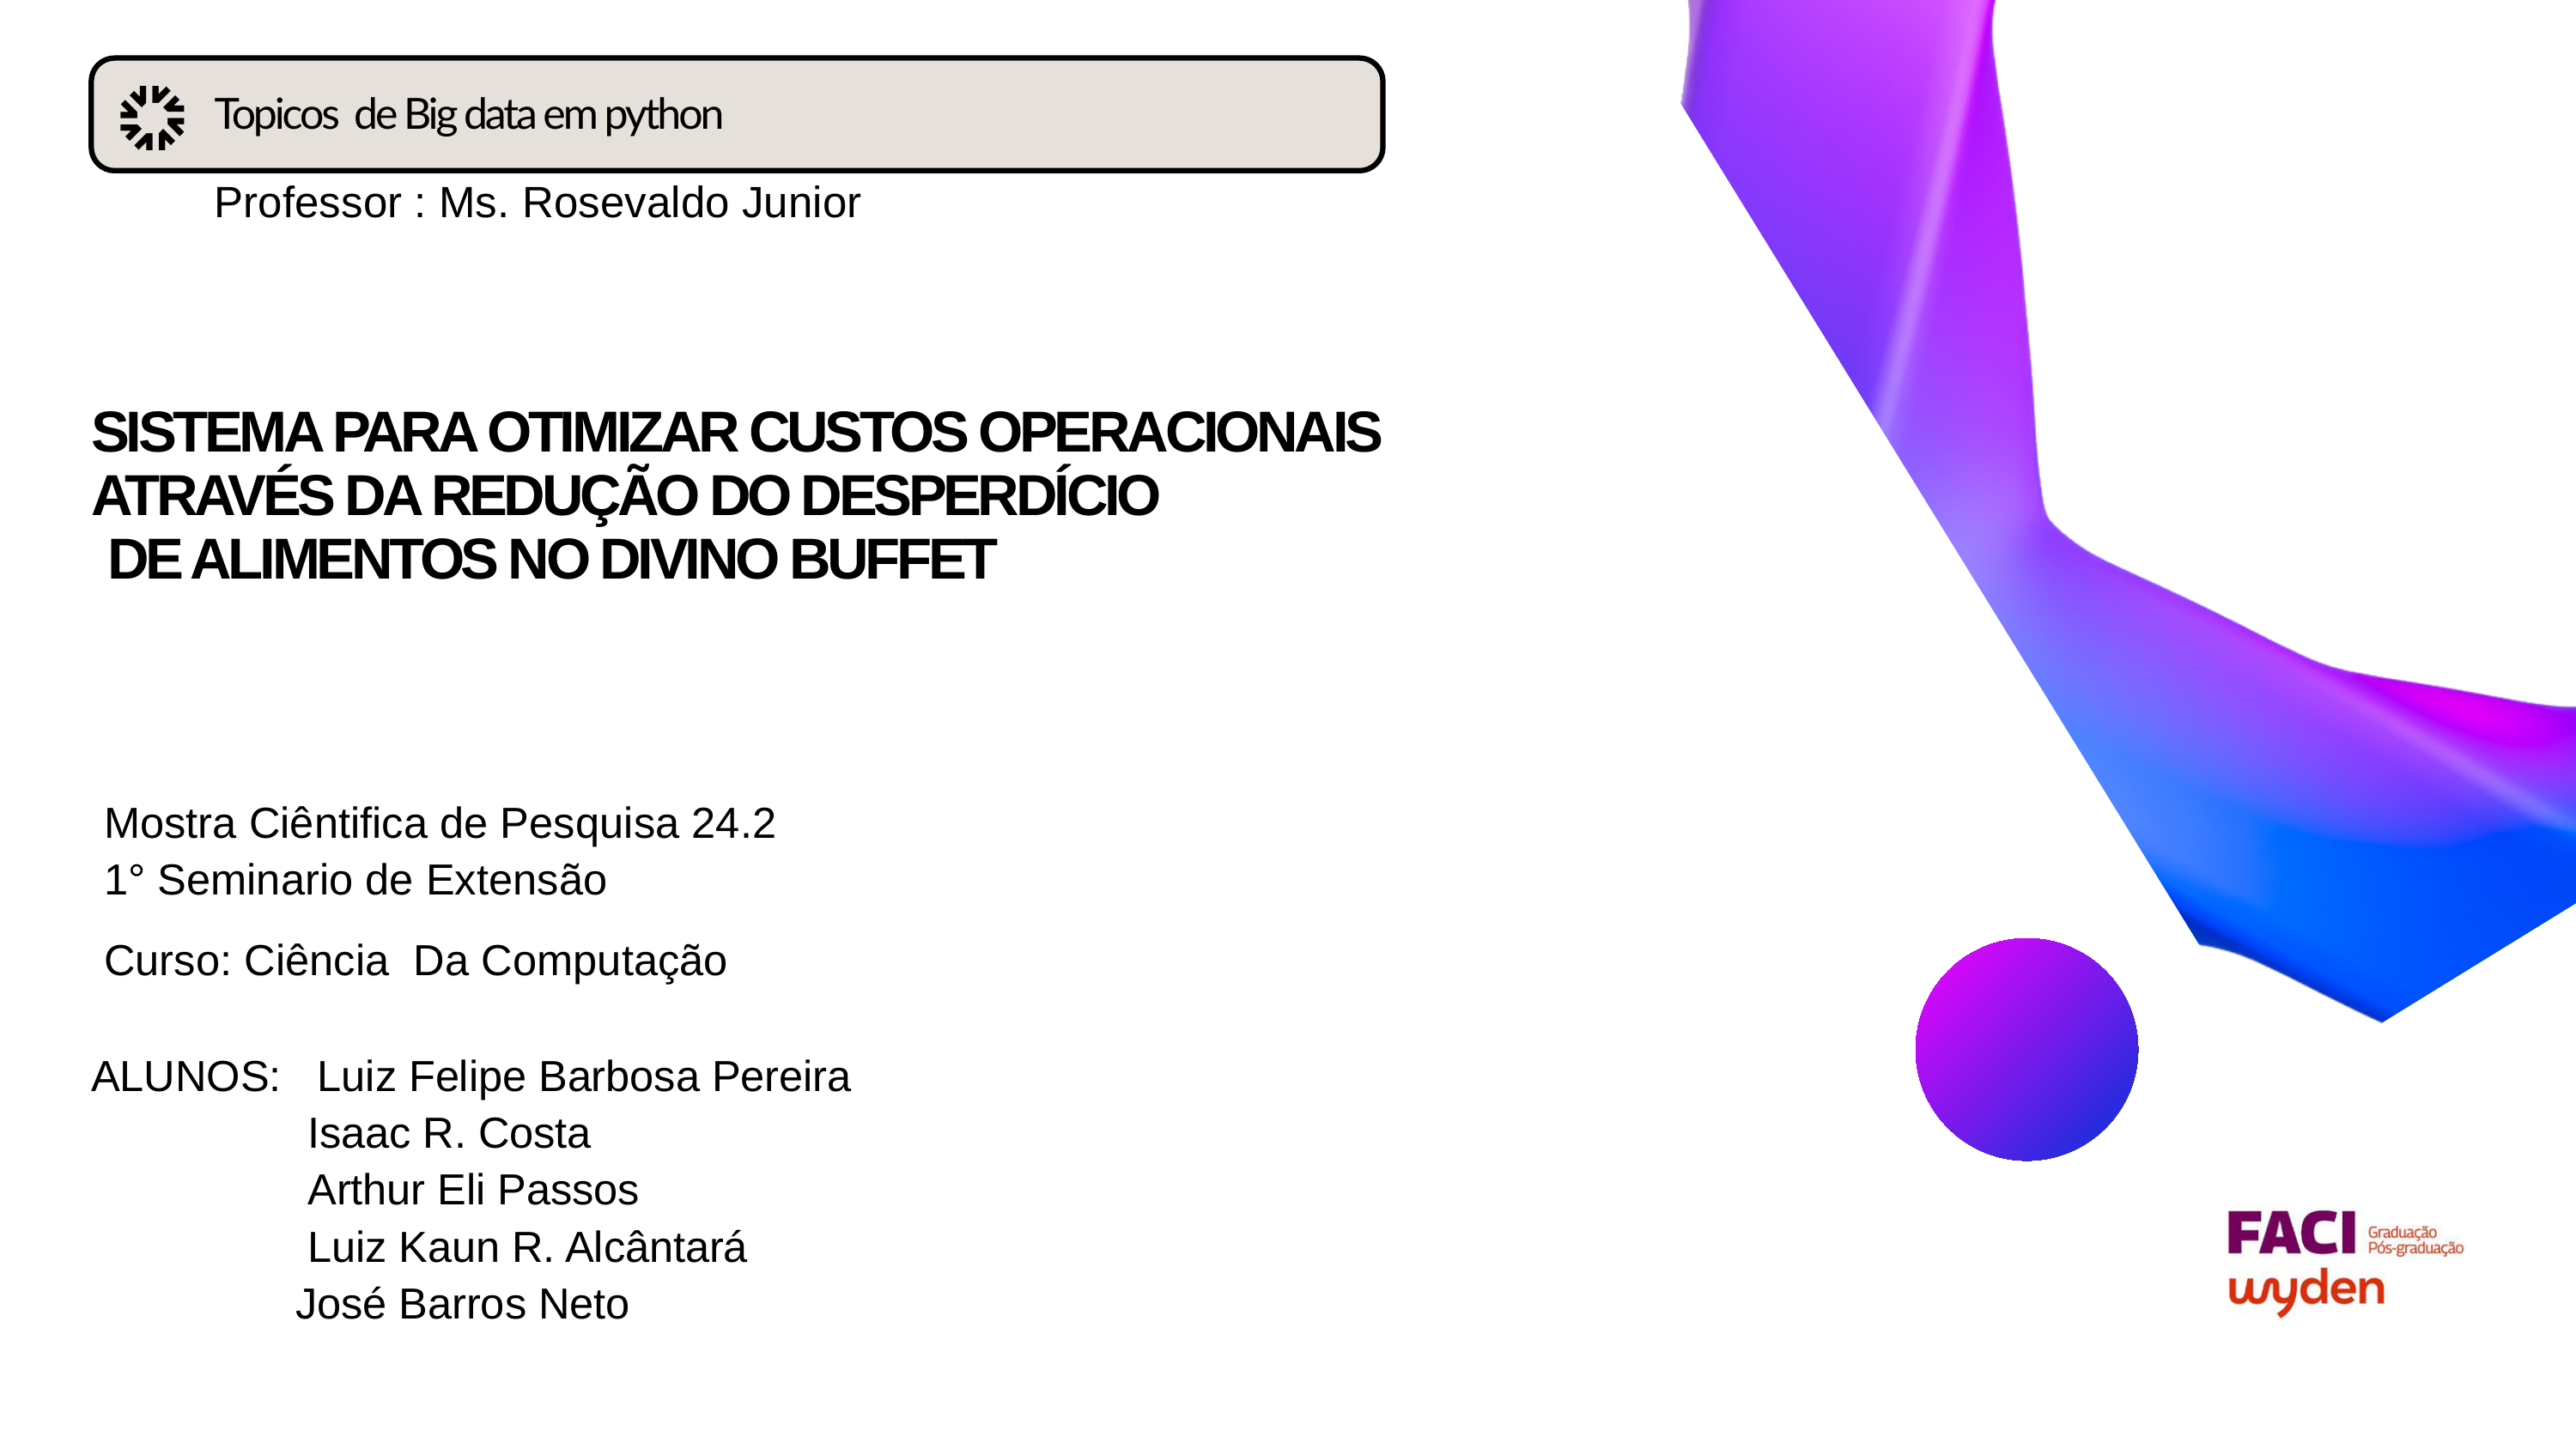

Topicos  de Big data em python

Professor : Ms. Rosevaldo Junior
SISTEMA PARA OTIMIZAR CUSTOS OPERACIONAIS
ATRAVÉS DA REDUÇÃO DO DESPERDÍCIO
 DE ALIMENTOS NO DIVINO BUFFET
Mostra Ciêntifica de Pesquisa 24.2
1° Seminario de Extensão
Curso: Ciência  Da Computação

ALUNOS:   Luiz Felipe Barbosa Pereira
                  Isaac R. Costa
                  Arthur Eli Passos
                  Luiz Kaun R. Alcântará
                 José Barros Neto